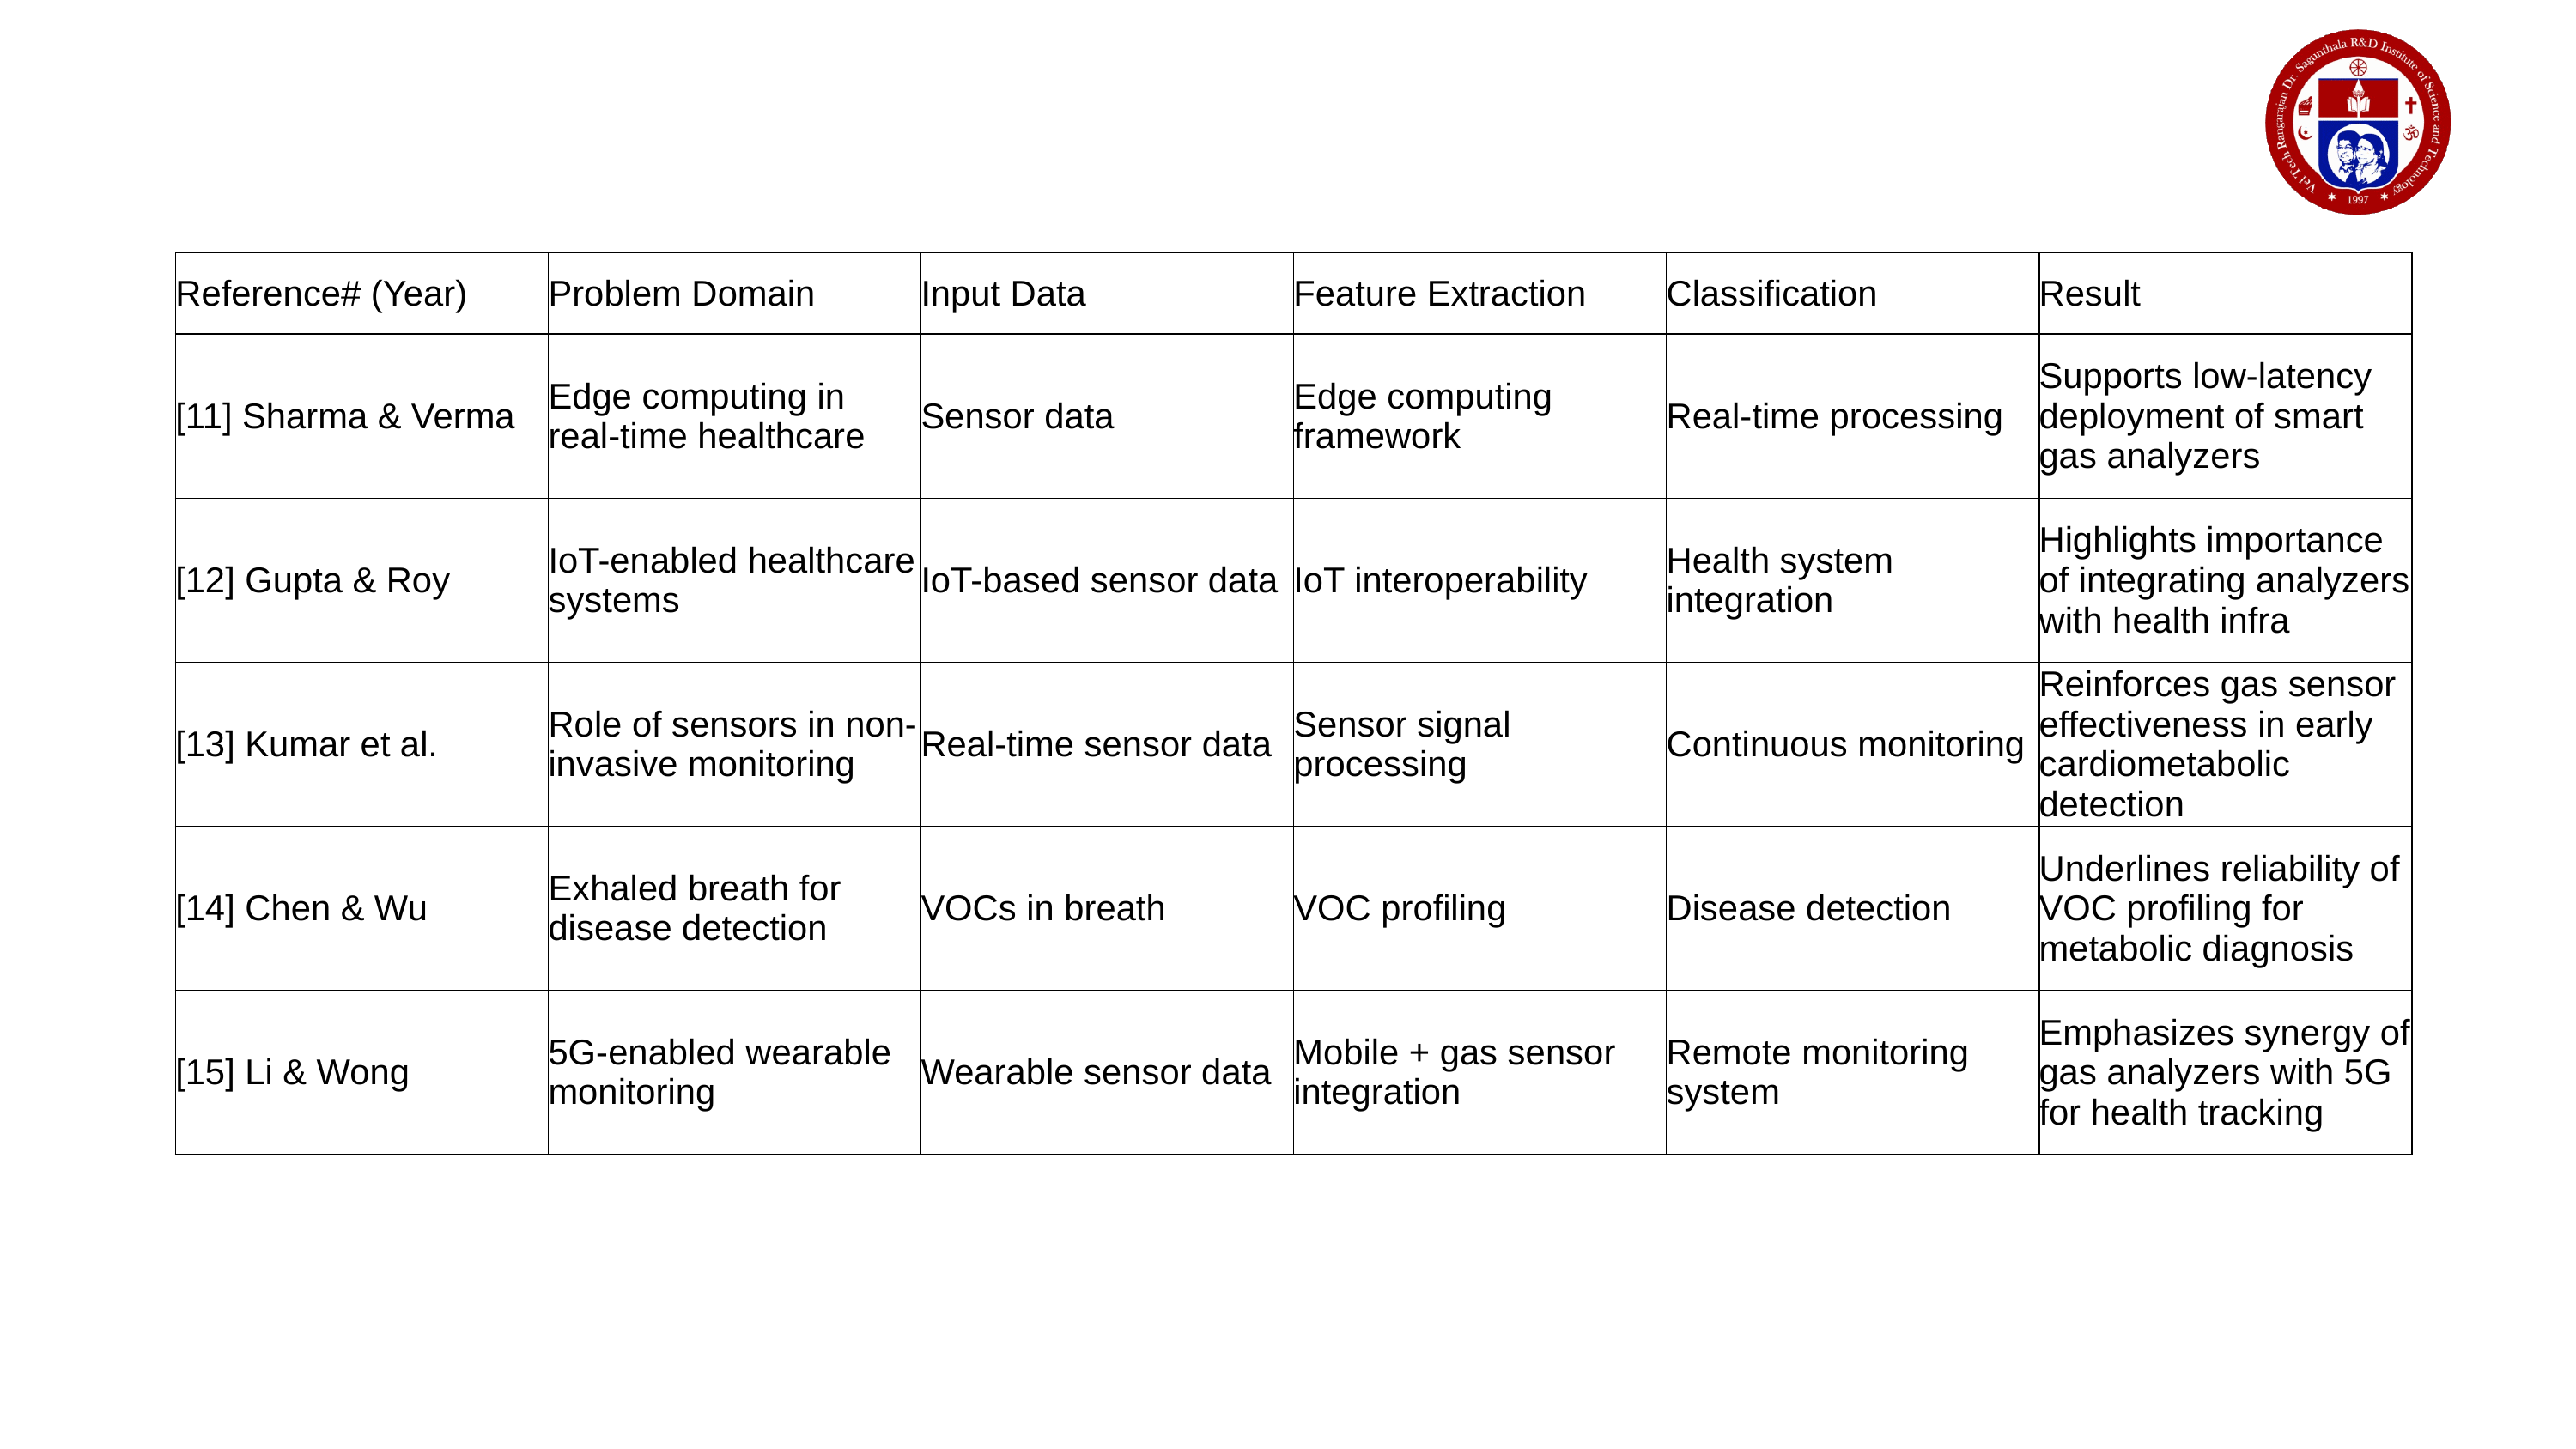

| Reference# (Year) | Problem Domain | Input Data | Feature Extraction | Classification | Result |
| --- | --- | --- | --- | --- | --- |
| [11] Sharma & Verma | Edge computing in real-time healthcare | Sensor data | Edge computing framework | Real-time processing | Supports low-latency deployment of smart gas analyzers |
| [12] Gupta & Roy | IoT-enabled healthcare systems | IoT-based sensor data | IoT interoperability | Health system integration | Highlights importance of integrating analyzers with health infra |
| [13] Kumar et al. | Role of sensors in non-invasive monitoring | Real-time sensor data | Sensor signal processing | Continuous monitoring | Reinforces gas sensor effectiveness in early cardiometabolic detection |
| [14] Chen & Wu | Exhaled breath for disease detection | VOCs in breath | VOC profiling | Disease detection | Underlines reliability of VOC profiling for metabolic diagnosis |
| [15] Li & Wong | 5G-enabled wearable monitoring | Wearable sensor data | Mobile + gas sensor integration | Remote monitoring system | Emphasizes synergy of gas analyzers with 5G for health tracking |